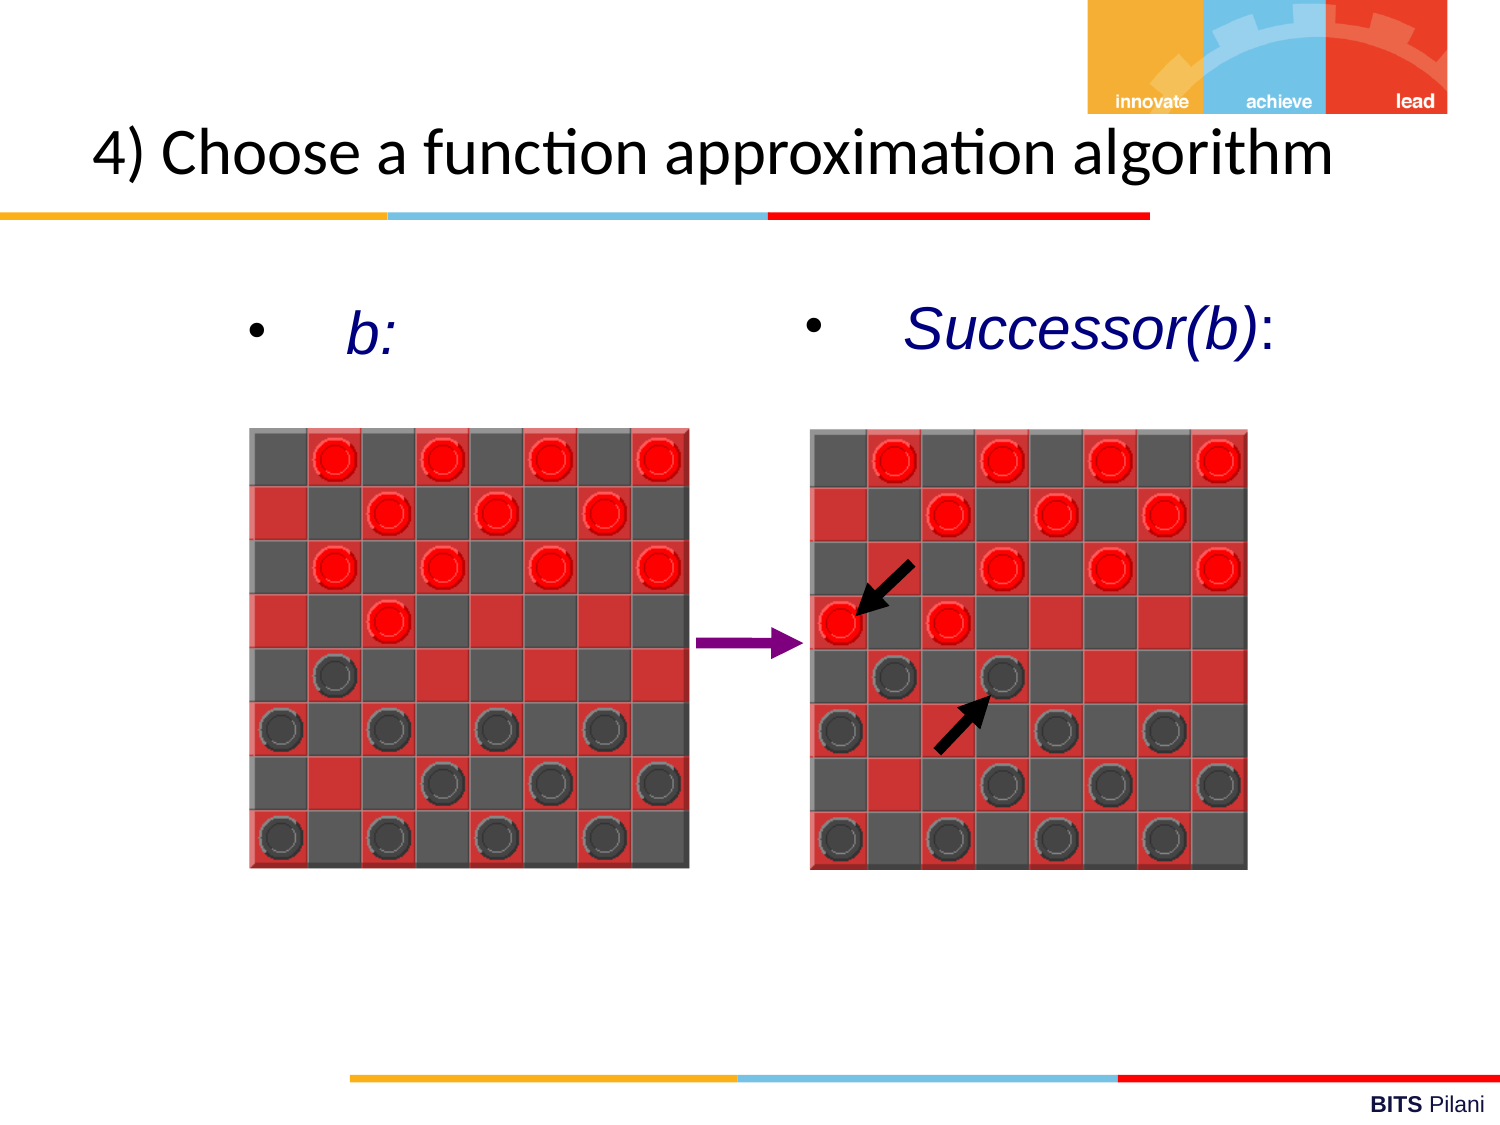

# 4) Choose a function approximation algorithm
•
Successor(b):
•
b: